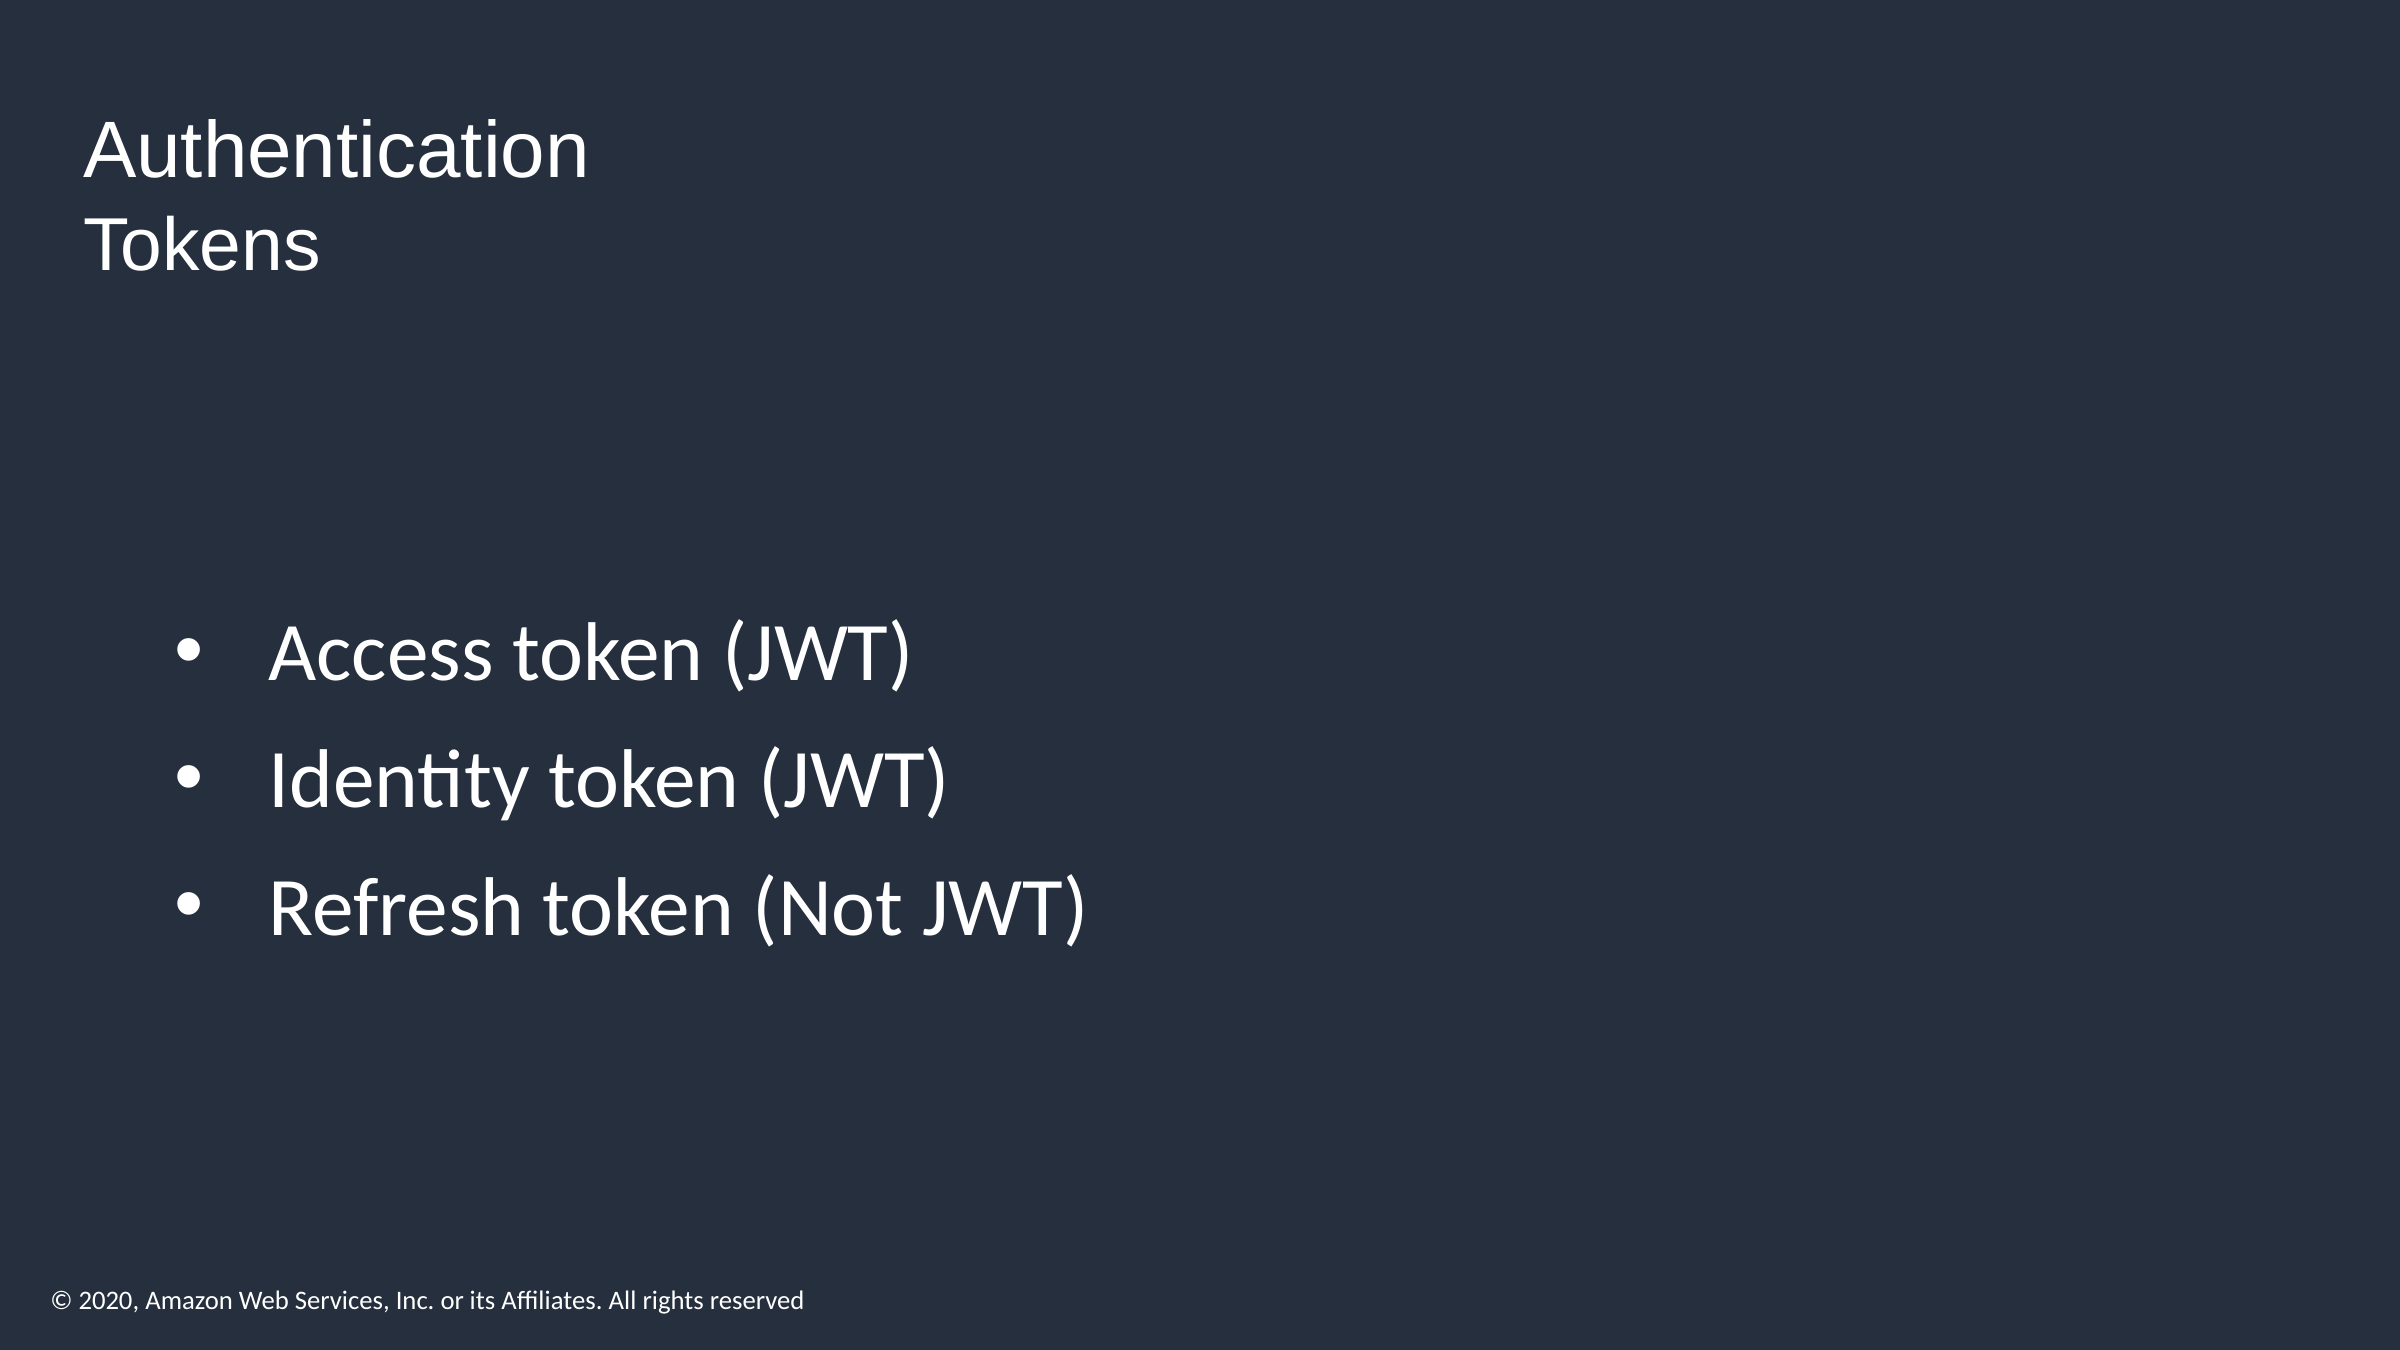

# Authentication
Tokens
Access token (JWT)
Identity token (JWT)
Refresh token (Not JWT)